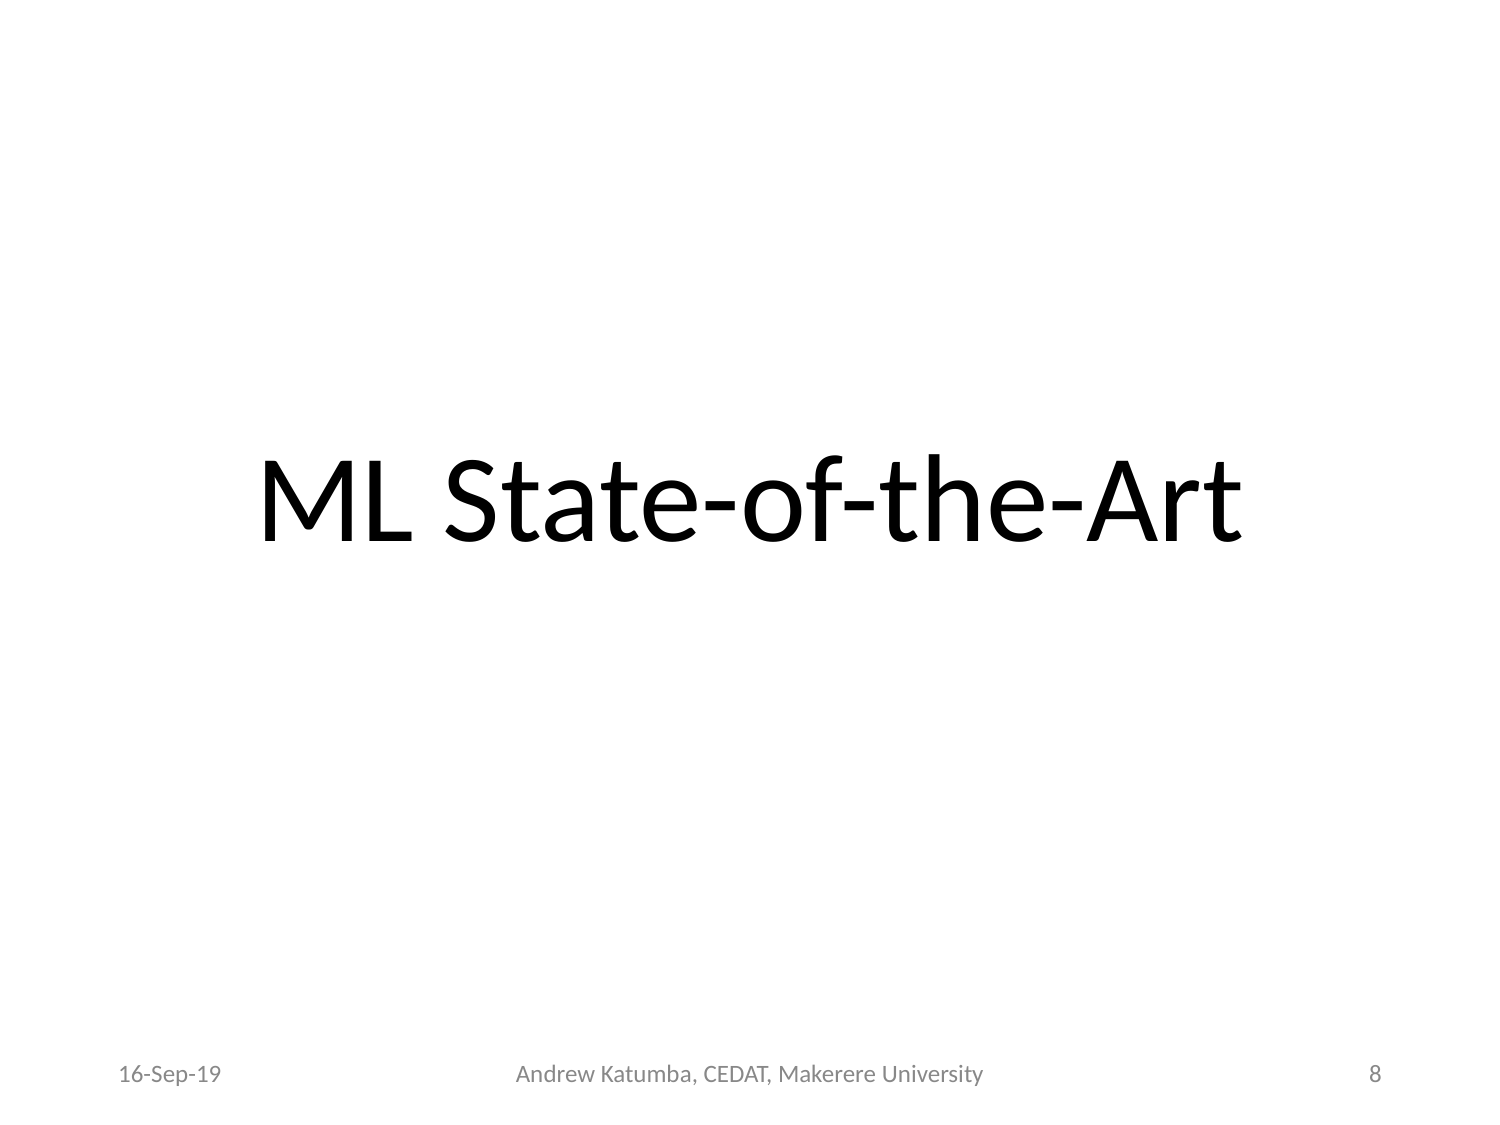

# ML State-of-the-Art

16-Sep-19
Andrew Katumba, CEDAT, Makerere University
8